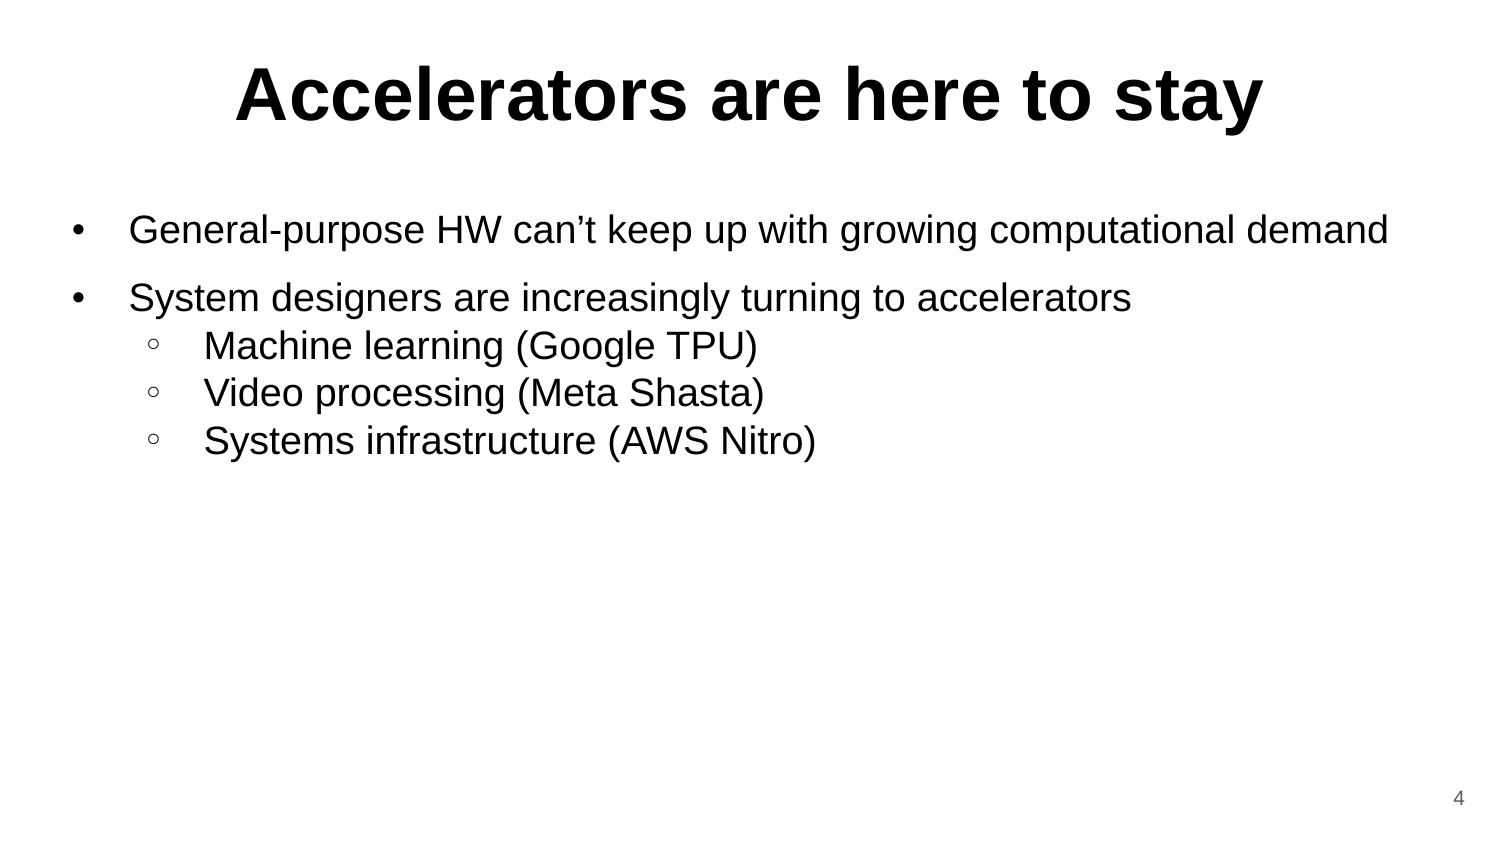

# Accelerators are here to stay
General-purpose HW can’t keep up with growing computational demand
System designers are increasingly turning to accelerators
Machine learning (Google TPU)
Video processing (Meta Shasta)
Systems infrastructure (AWS Nitro)
4